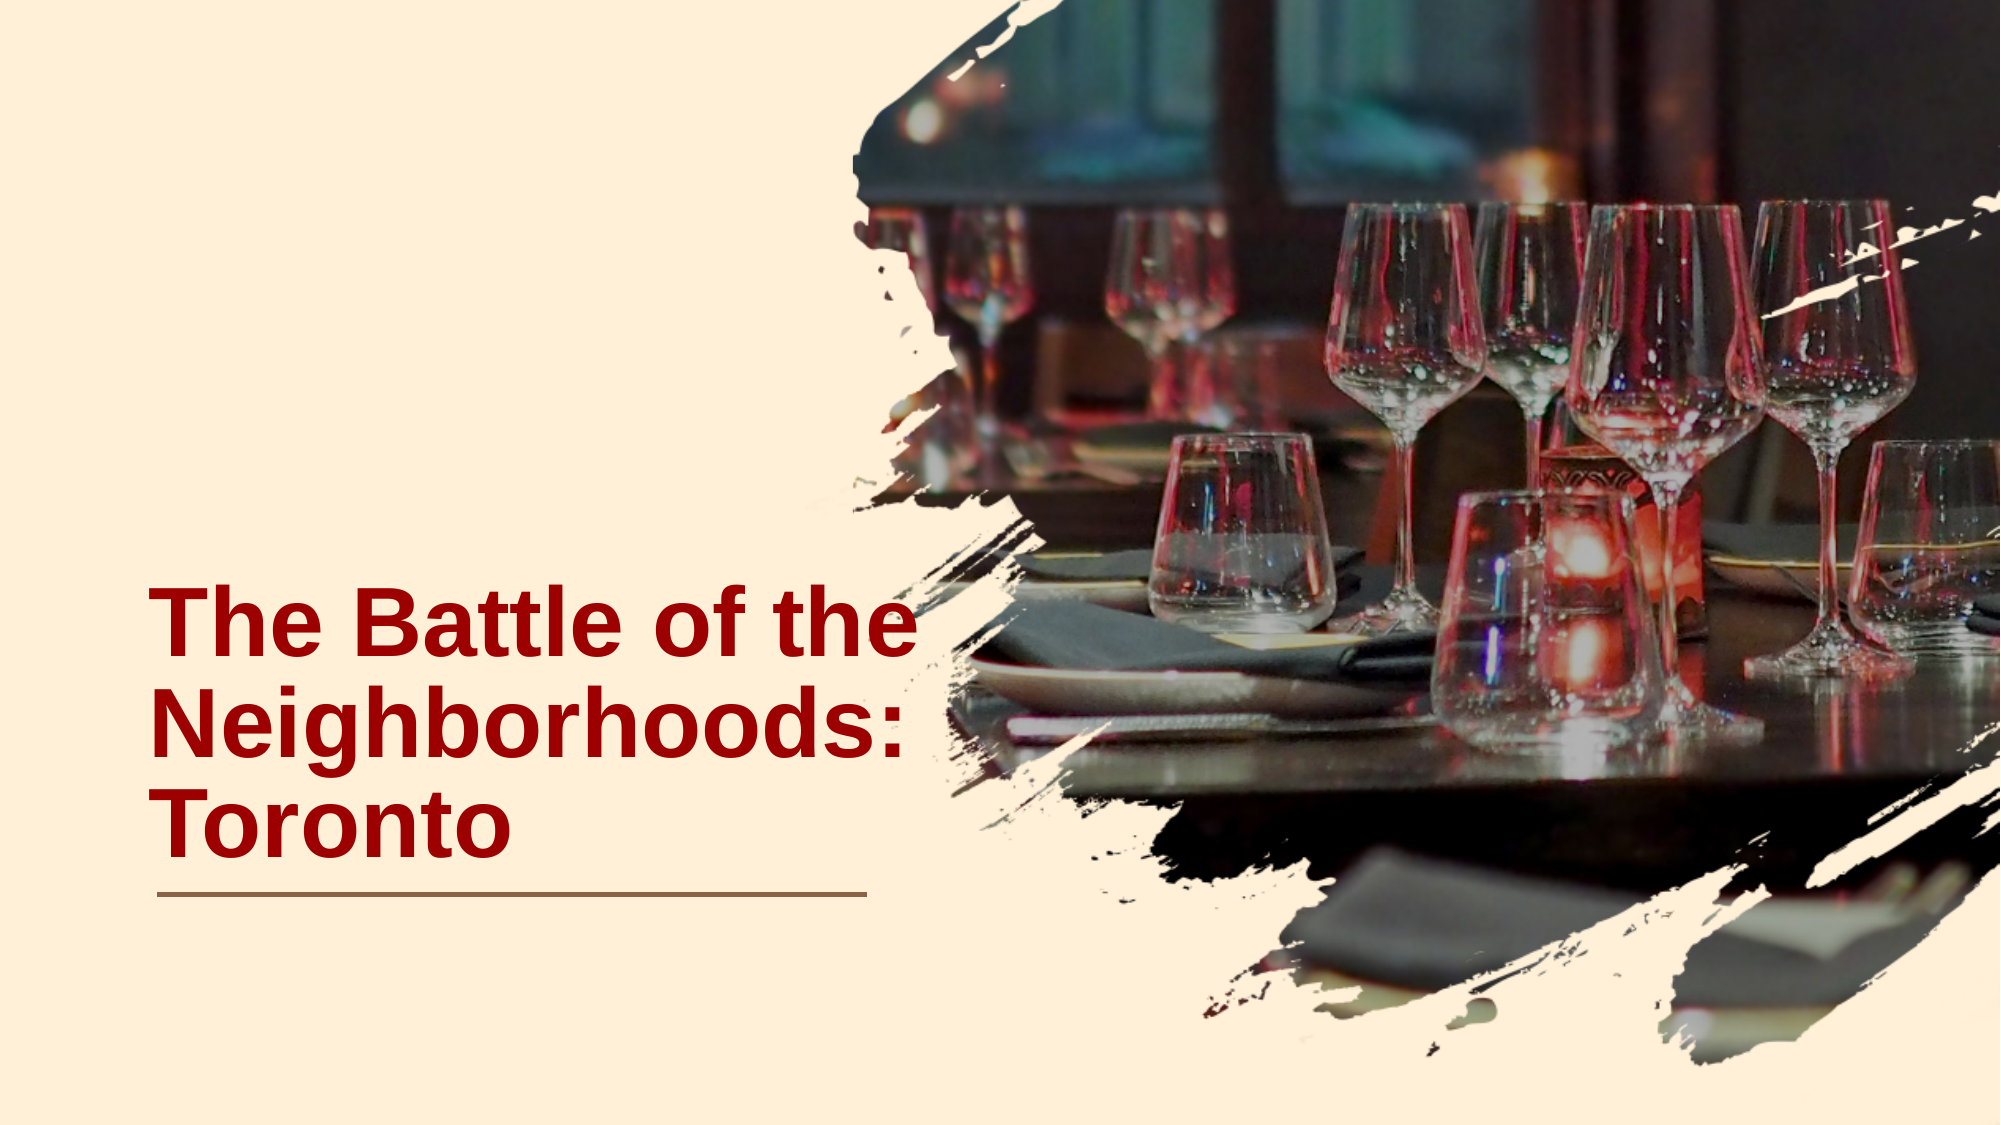

# The Battle of the Neighborhoods: Toronto